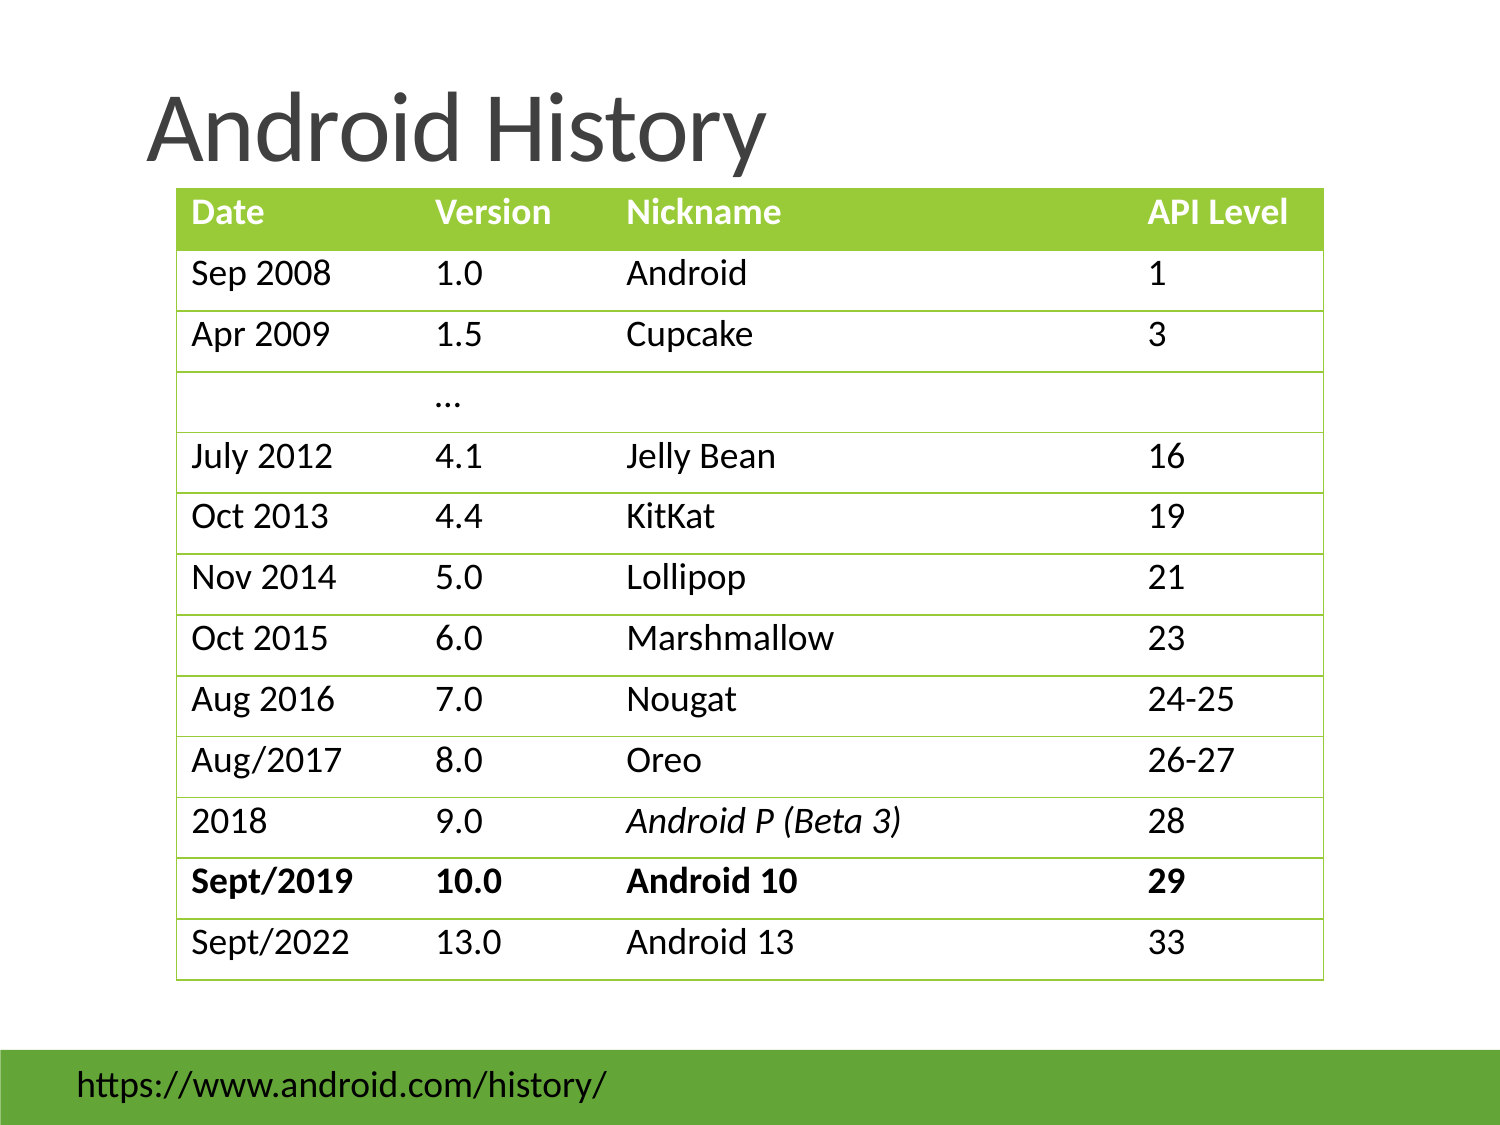

Android History
| Date | Version | Nickname | API Level |
| --- | --- | --- | --- |
| Sep 2008 | 1.0 | Android | 1 |
| Apr 2009 | 1.5 | Cupcake | 3 |
|  | … |  |  |
| July 2012 | 4.1 | Jelly Bean | 16 |
| Oct 2013 | 4.4 | KitKat | 19 |
| Nov 2014 | 5.0 | Lollipop | 21 |
| Oct 2015 | 6.0 | Marshmallow | 23 |
| Aug 2016 | 7.0 | Nougat | 24-25 |
| Aug/2017 | 8.0 | Oreo | 26-27 |
| 2018 | 9.0 | Android P (Beta 3) | 28 |
| Sept/2019 | 10.0 | Android 10 | 29 |
| --- | --- | --- | --- |
| Sept/2022 | 13.0 | Android 13 | 33 |
https://www.android.com/history/